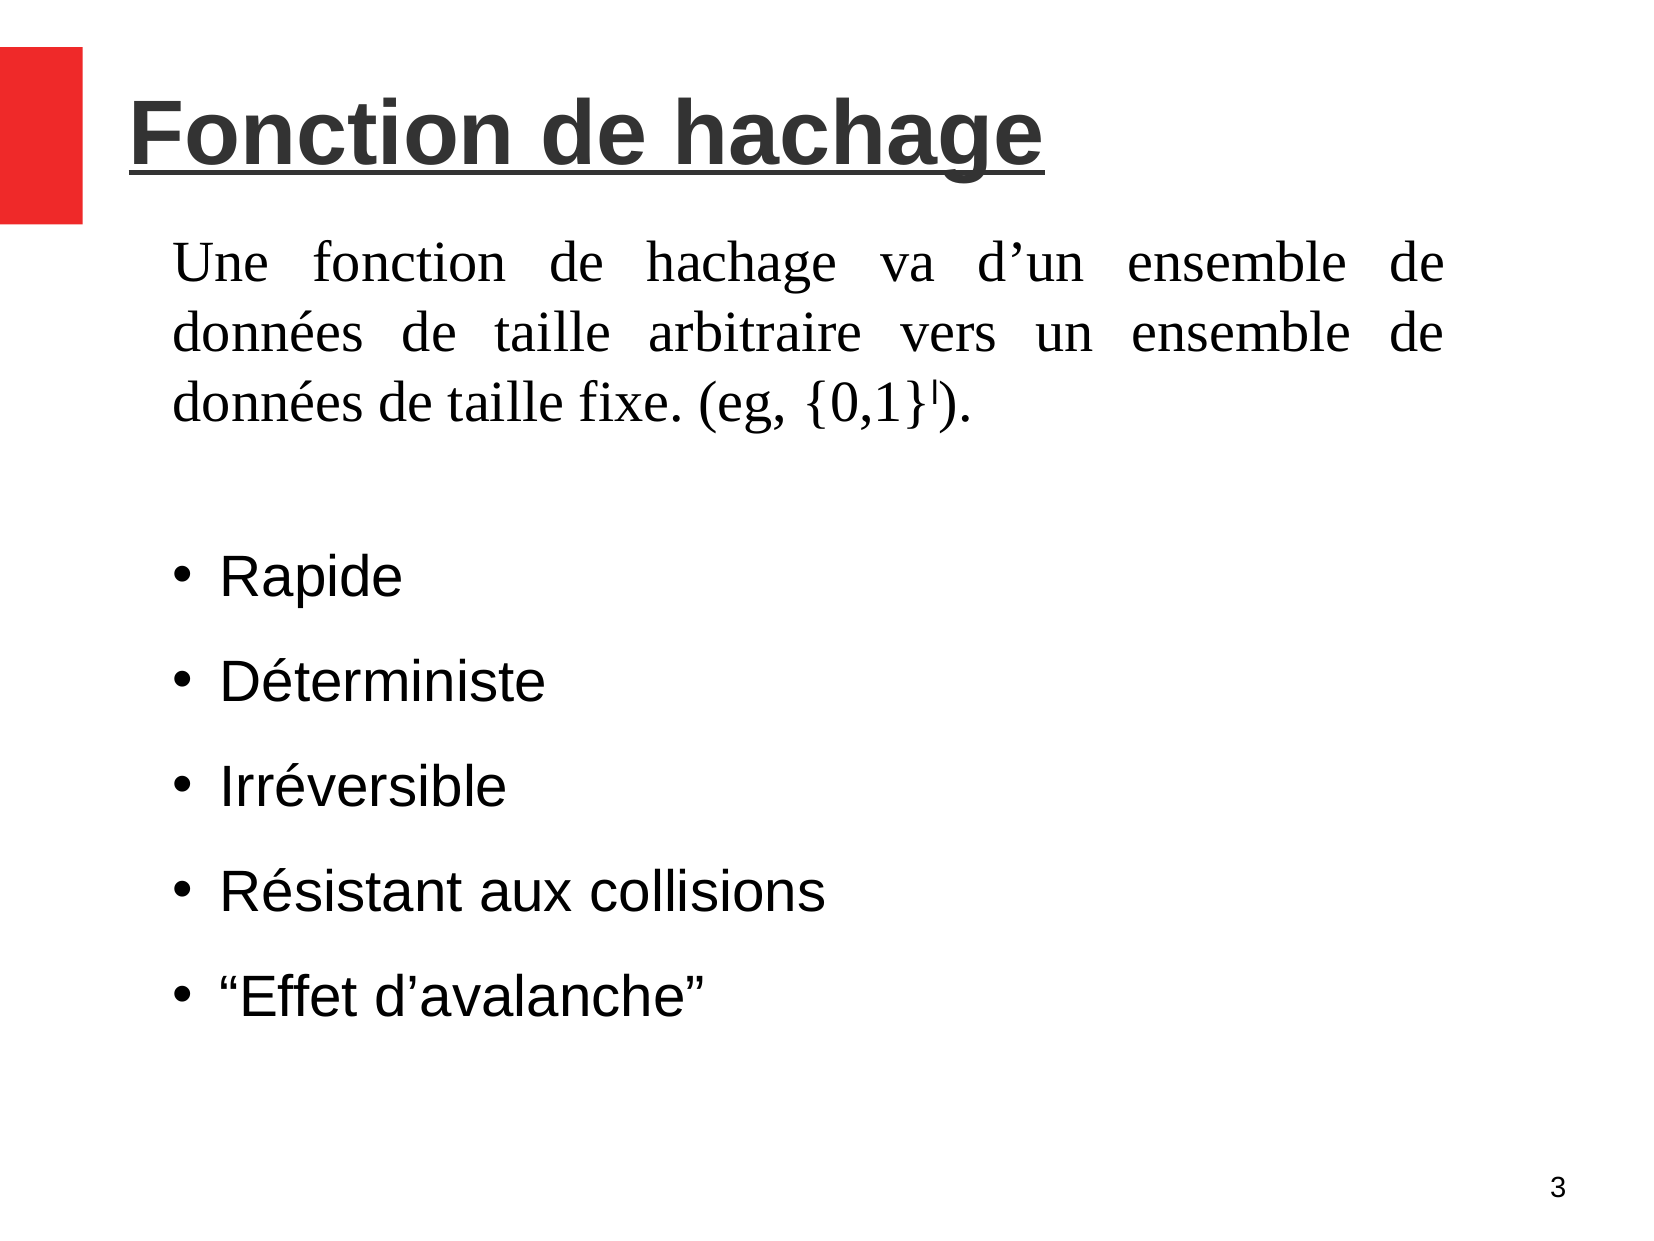

Fonction de hachage
Une fonction de hachage va d’un ensemble de données de taille arbitraire vers un ensemble de données de taille fixe. (eg, {0,1}l).

Rapide
Déterministe
Irréversible
Résistant aux collisions
“Effet d’avalanche”

3